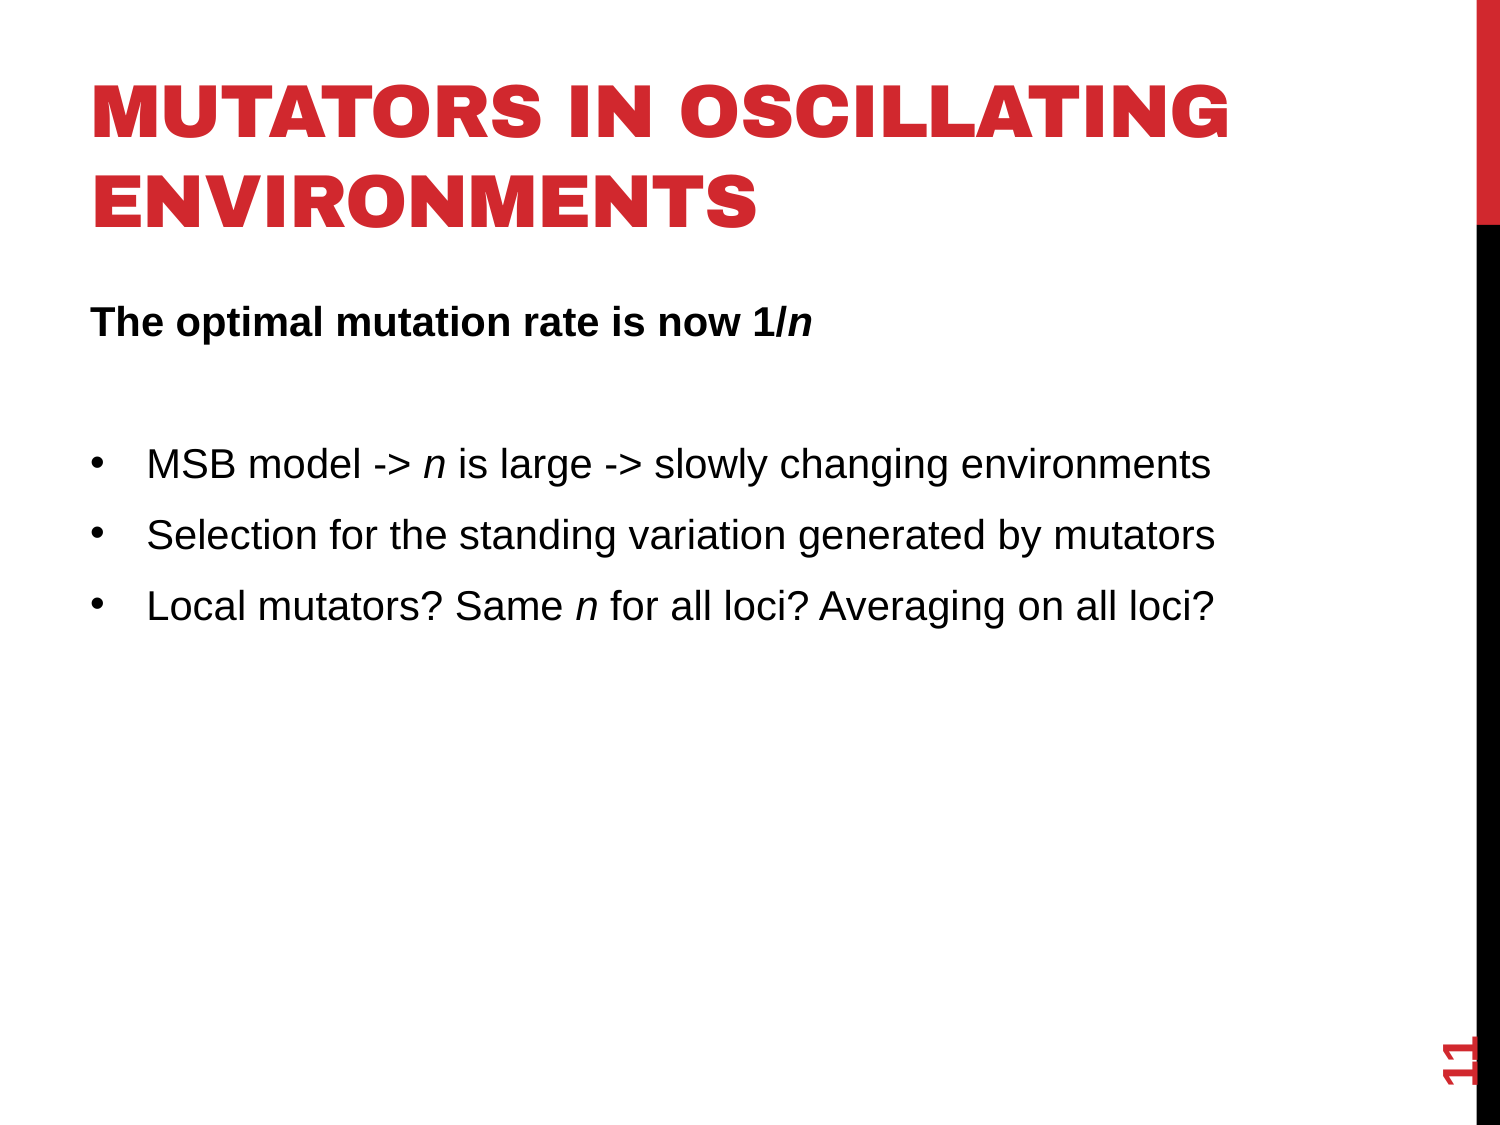

# Mutators in oscillating environments
The optimal mutation rate is now 1/n

MSB model -> n is large -> slowly changing environments
Selection for the standing variation generated by mutators
Local mutators? Same n for all loci? Averaging on all loci?

11